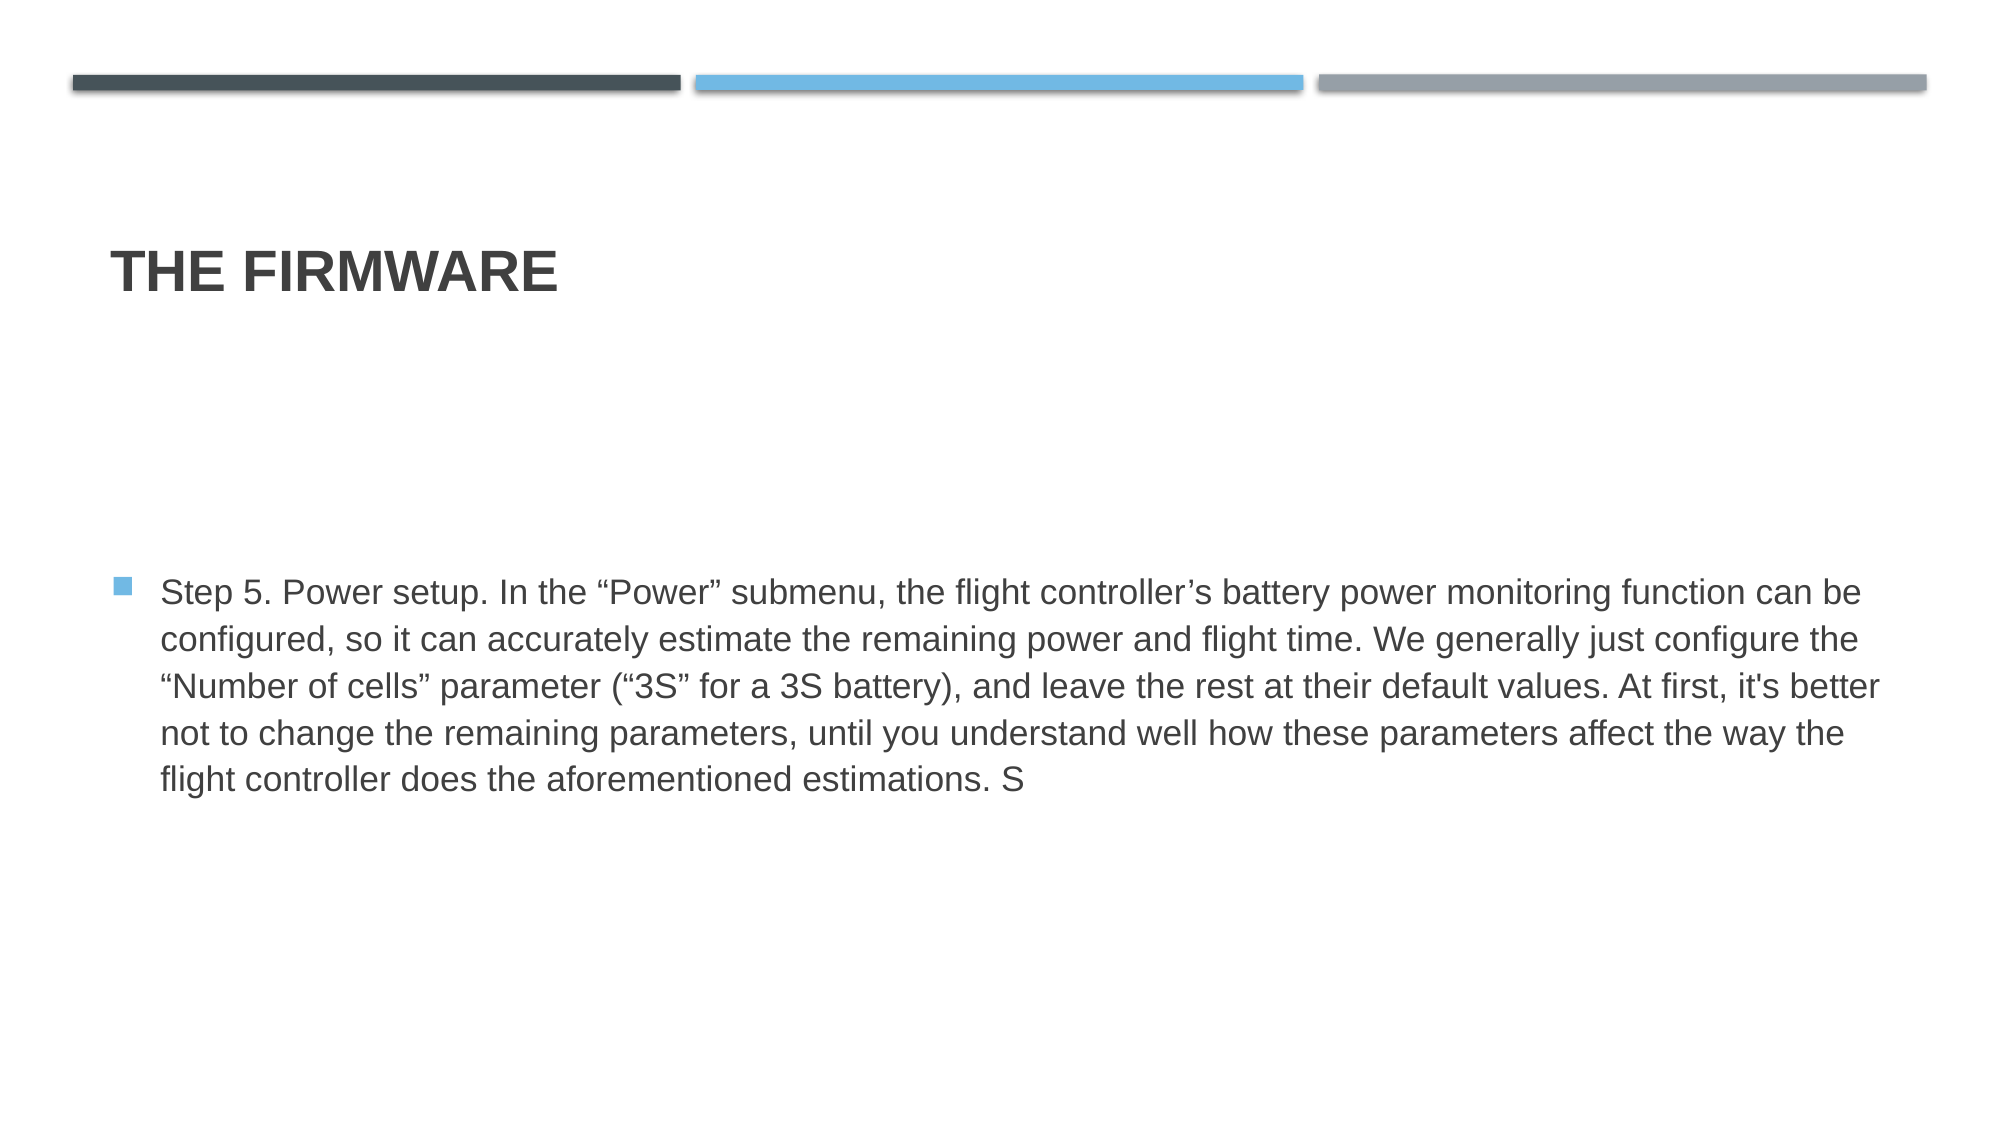

# THE FIRMWARE
Step 5. Power setup. In the “Power” submenu, the flight controller’s battery power monitoring function can be configured, so it can accurately estimate the remaining power and flight time. We generally just configure the “Number of cells” parameter (“3S” for a 3S battery), and leave the rest at their default values. At first, it's better not to change the remaining parameters, until you understand well how these parameters affect the way the flight controller does the aforementioned estimations. S